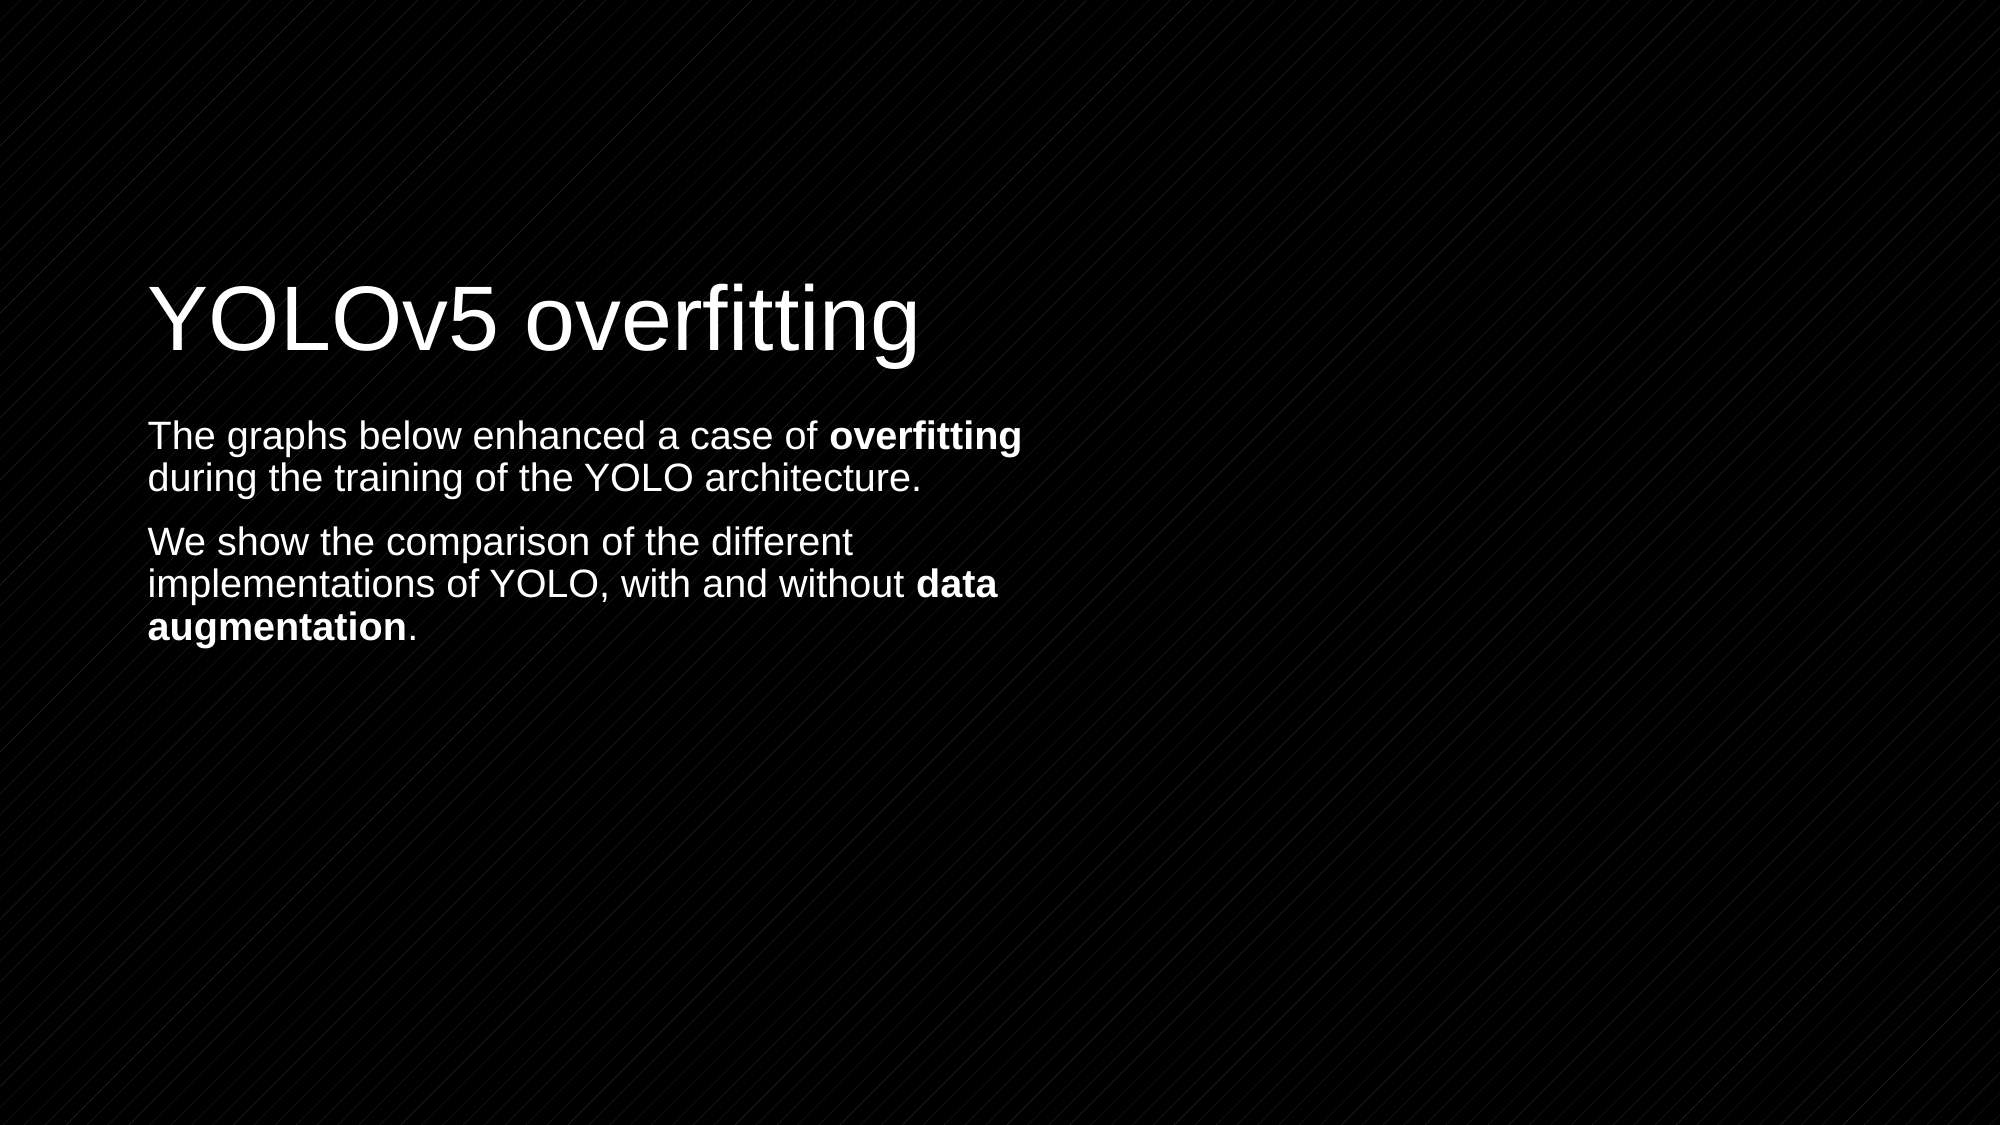

# YOLOv5 overfitting
The graphs below enhanced a case of overfitting during the training of the YOLO architecture.
We show the comparison of the different implementations of YOLO, with and without data augmentation.